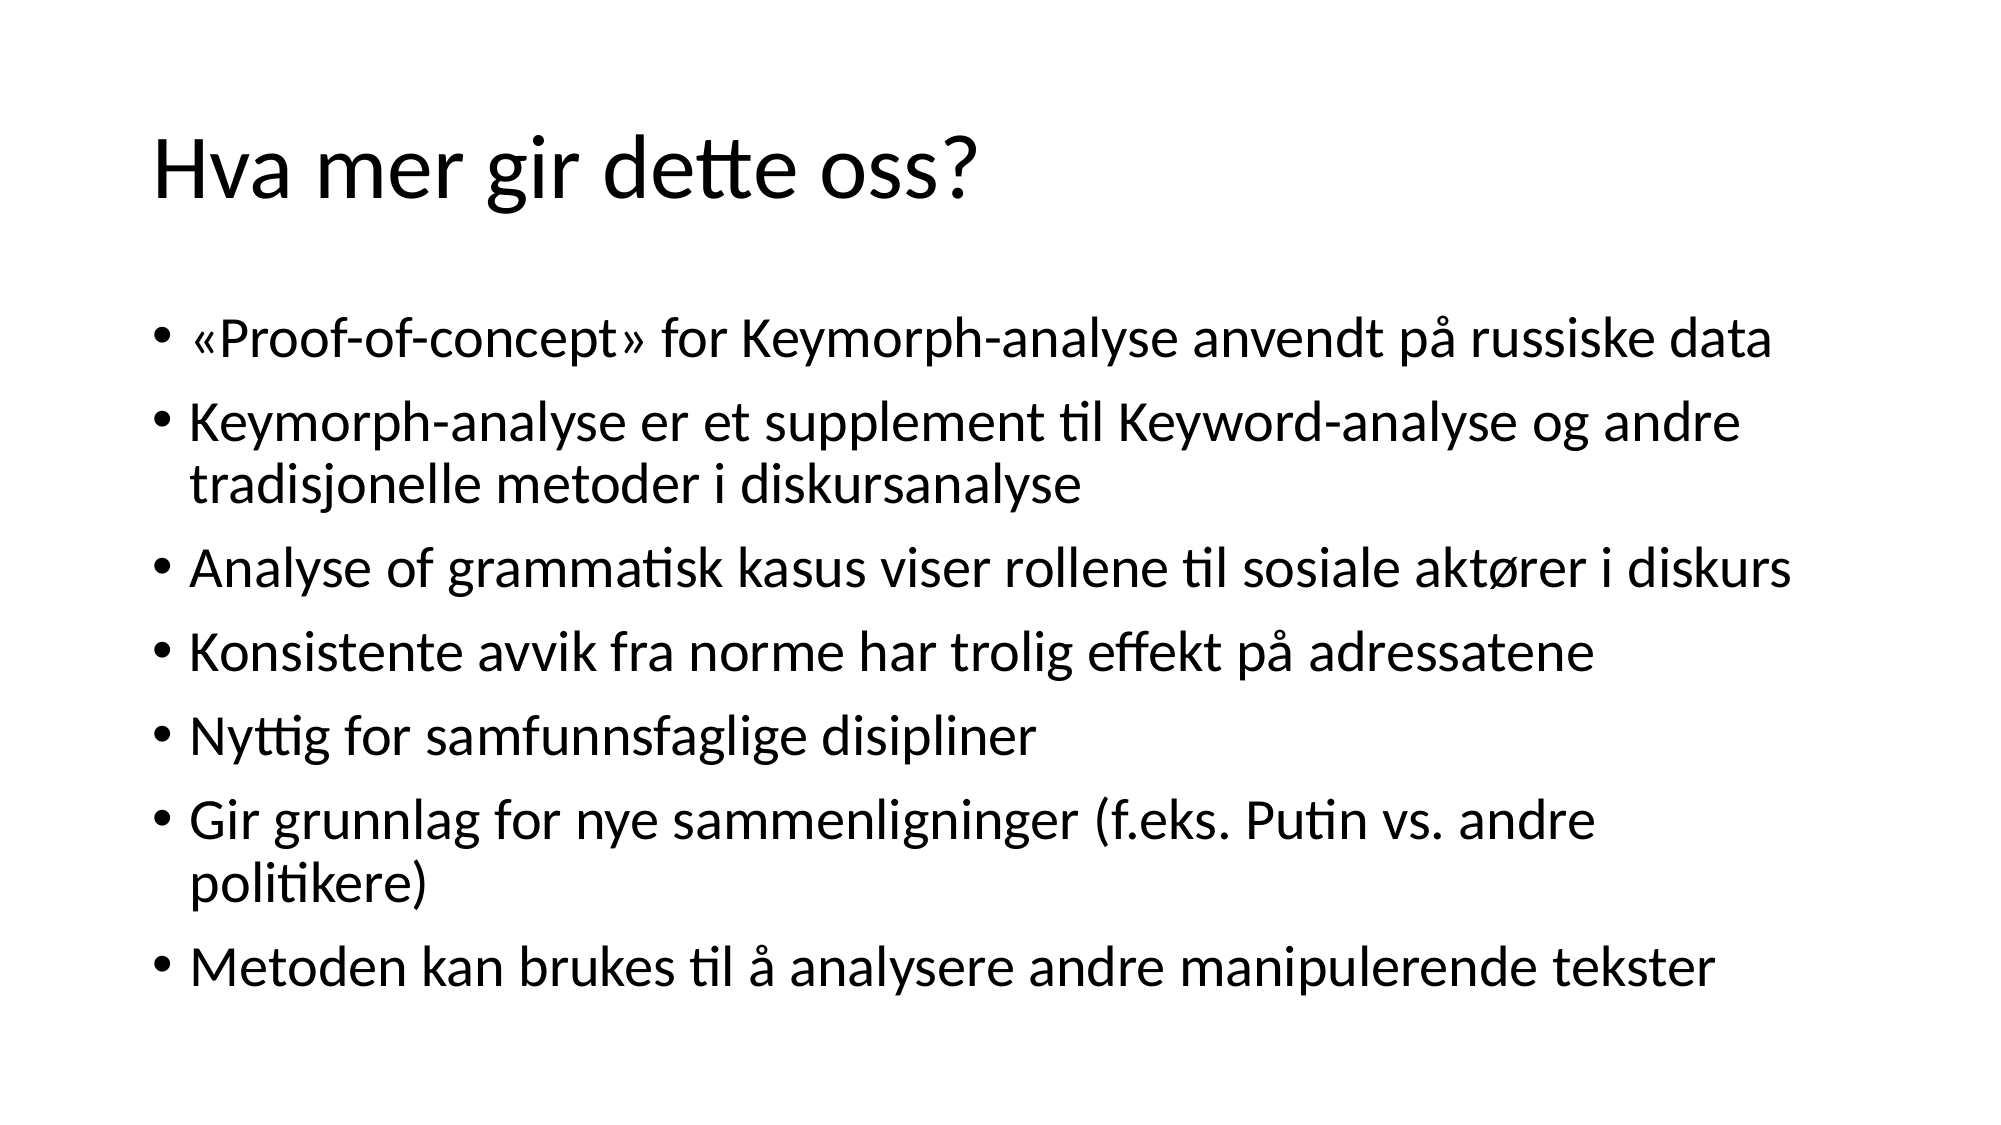

# Hva mer gir dette oss?
«Proof-of-concept» for Keymorph-analyse anvendt på russiske data
Keymorph-analyse er et supplement til Keyword-analyse og andre tradisjonelle metoder i diskursanalyse
Analyse of grammatisk kasus viser rollene til sosiale aktører i diskurs
Konsistente avvik fra norme har trolig effekt på adressatene
Nyttig for samfunnsfaglige disipliner
Gir grunnlag for nye sammenligninger (f.eks. Putin vs. andre politikere)
Metoden kan brukes til å analysere andre manipulerende tekster